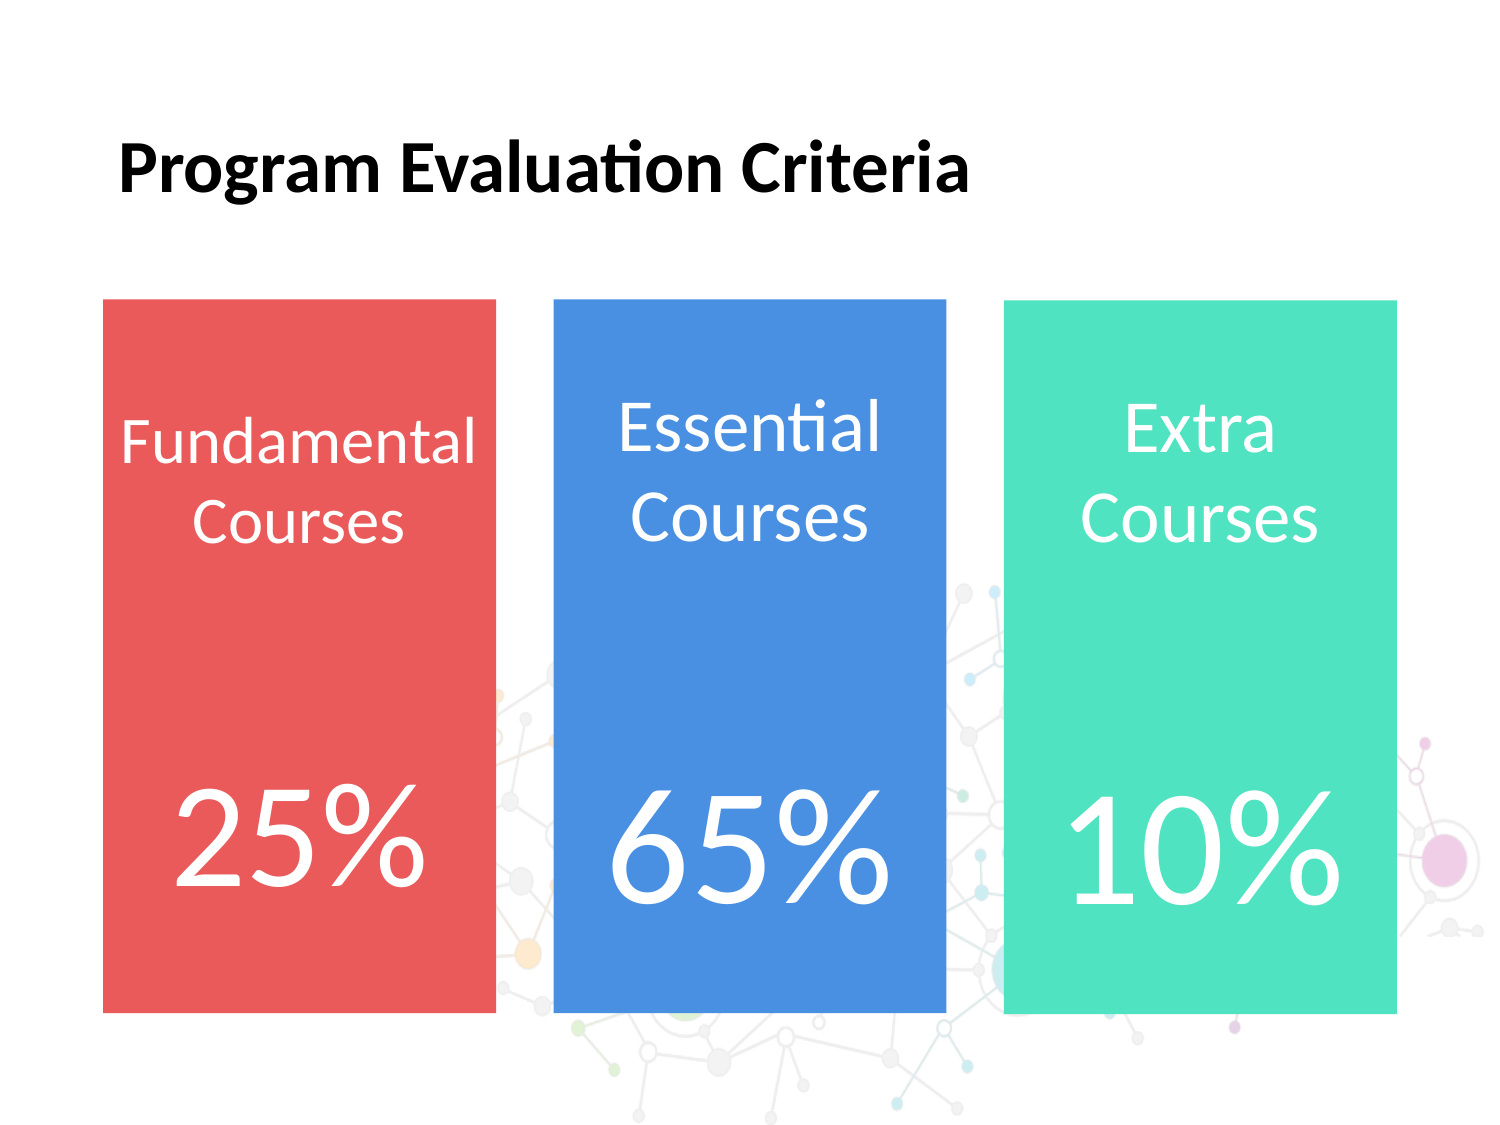

# Program Evaluation Criteria
Fundamental Courses

25%
Essential Courses

65%
Extra Courses

10%